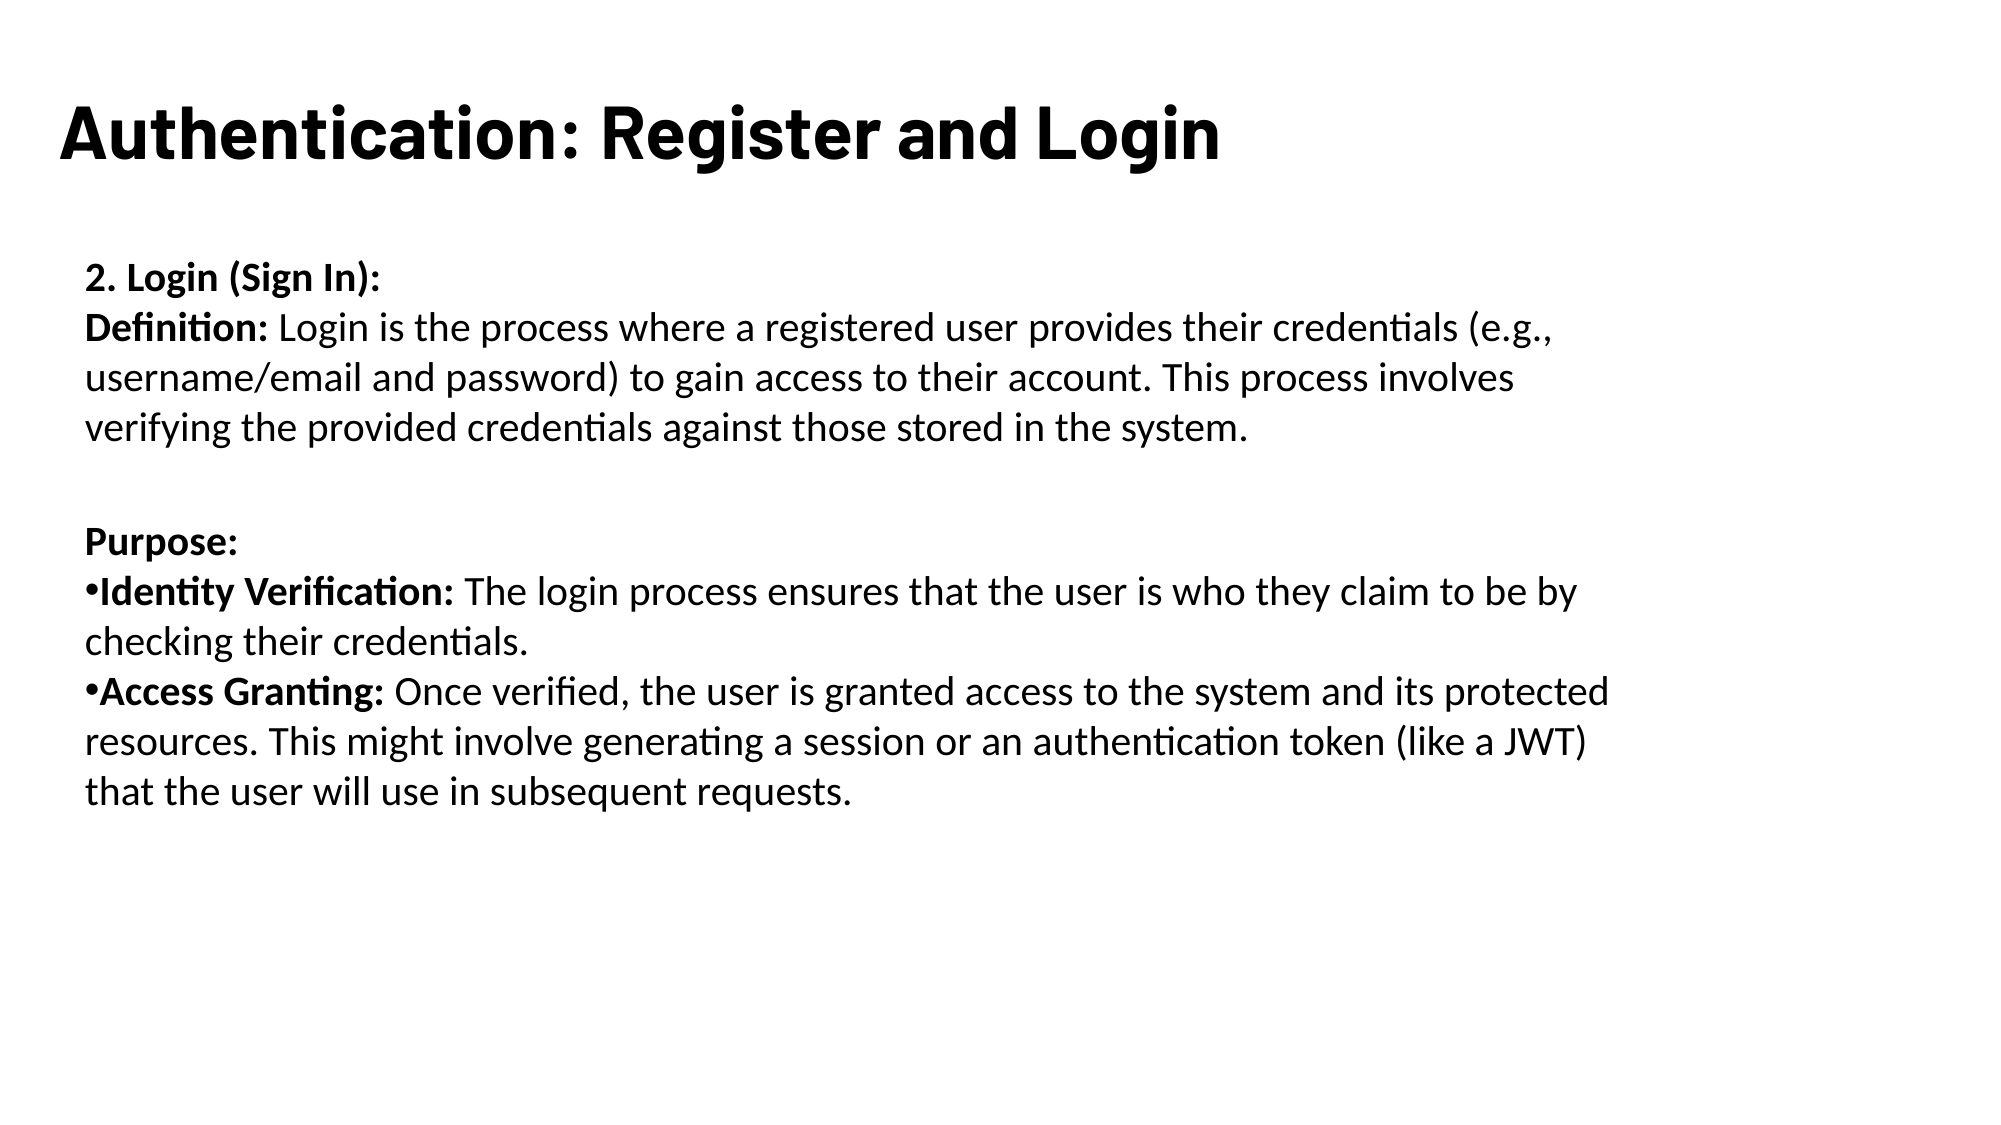

Authentication: Register and Login
2. Login (Sign In):
Definition: Login is the process where a registered user provides their credentials (e.g., username/email and password) to gain access to their account. This process involves verifying the provided credentials against those stored in the system.
Purpose:
Identity Verification: The login process ensures that the user is who they claim to be by checking their credentials.
Access Granting: Once verified, the user is granted access to the system and its protected resources. This might involve generating a session or an authentication token (like a JWT) that the user will use in subsequent requests.